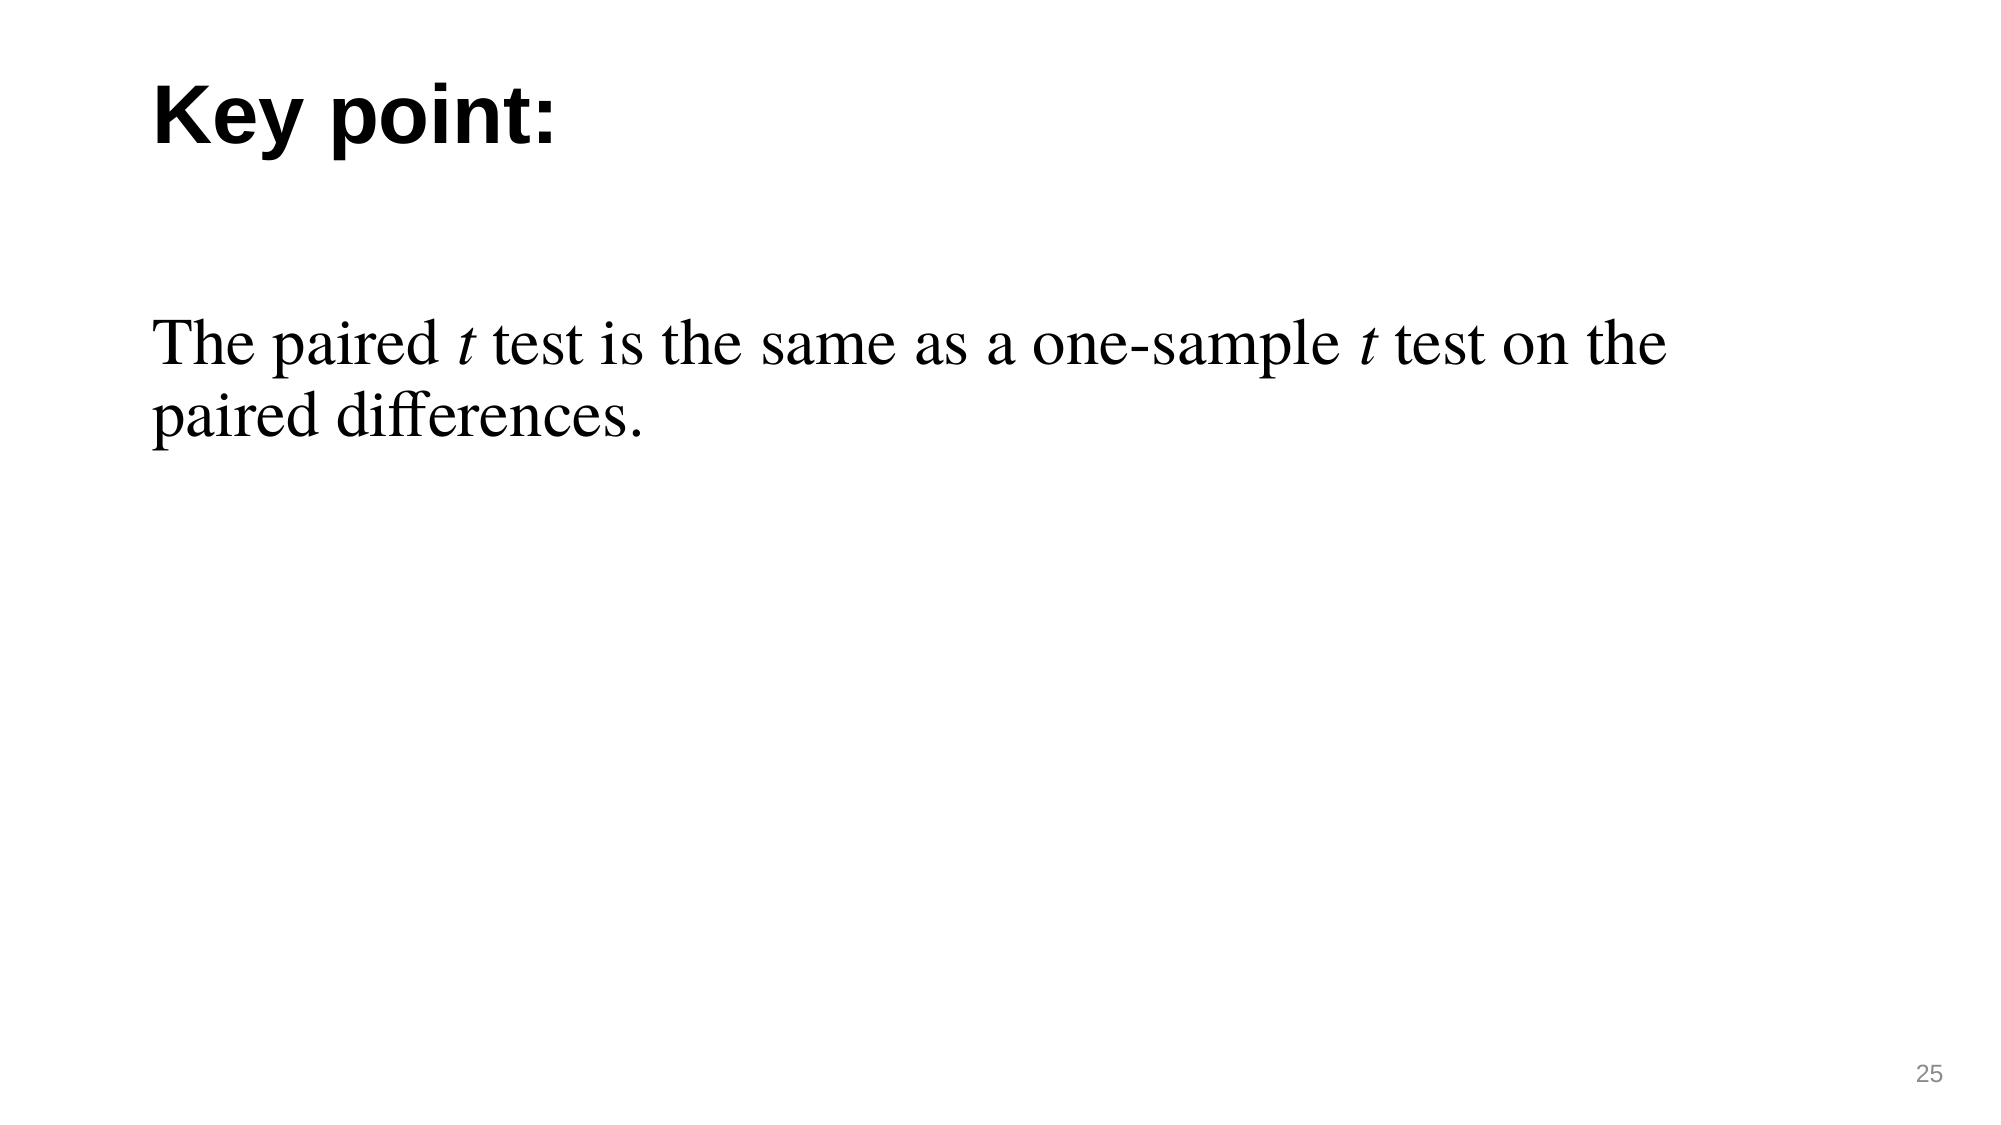

# Key point:
The paired t test is the same as a one-sample t test on the paired differences.
25